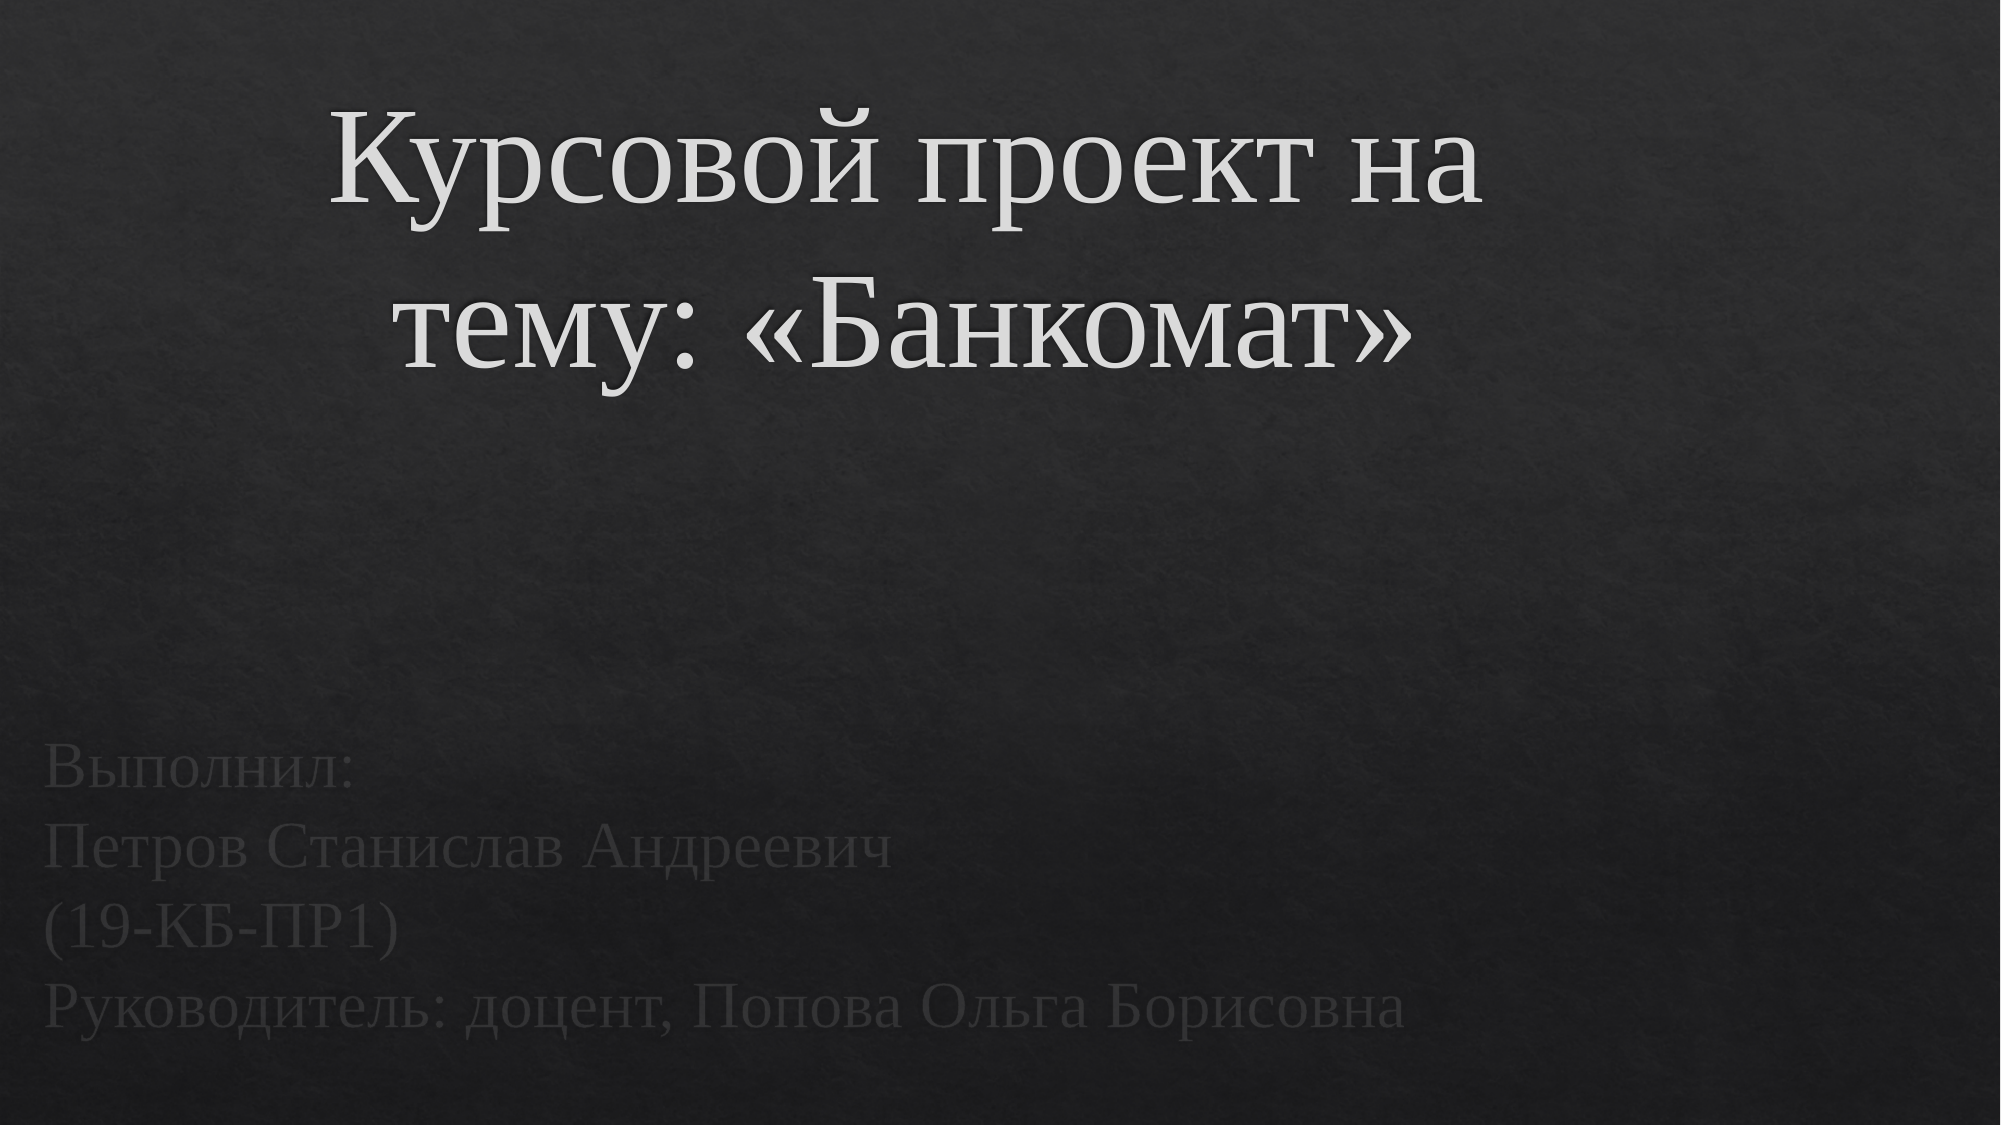

# Курсовой проект на тему: «Банкомат»
Выполнил:
Петров Станислав Андреевич
(19-КБ-ПР1)
Руководитель: доцент, Попова Ольга Борисовна